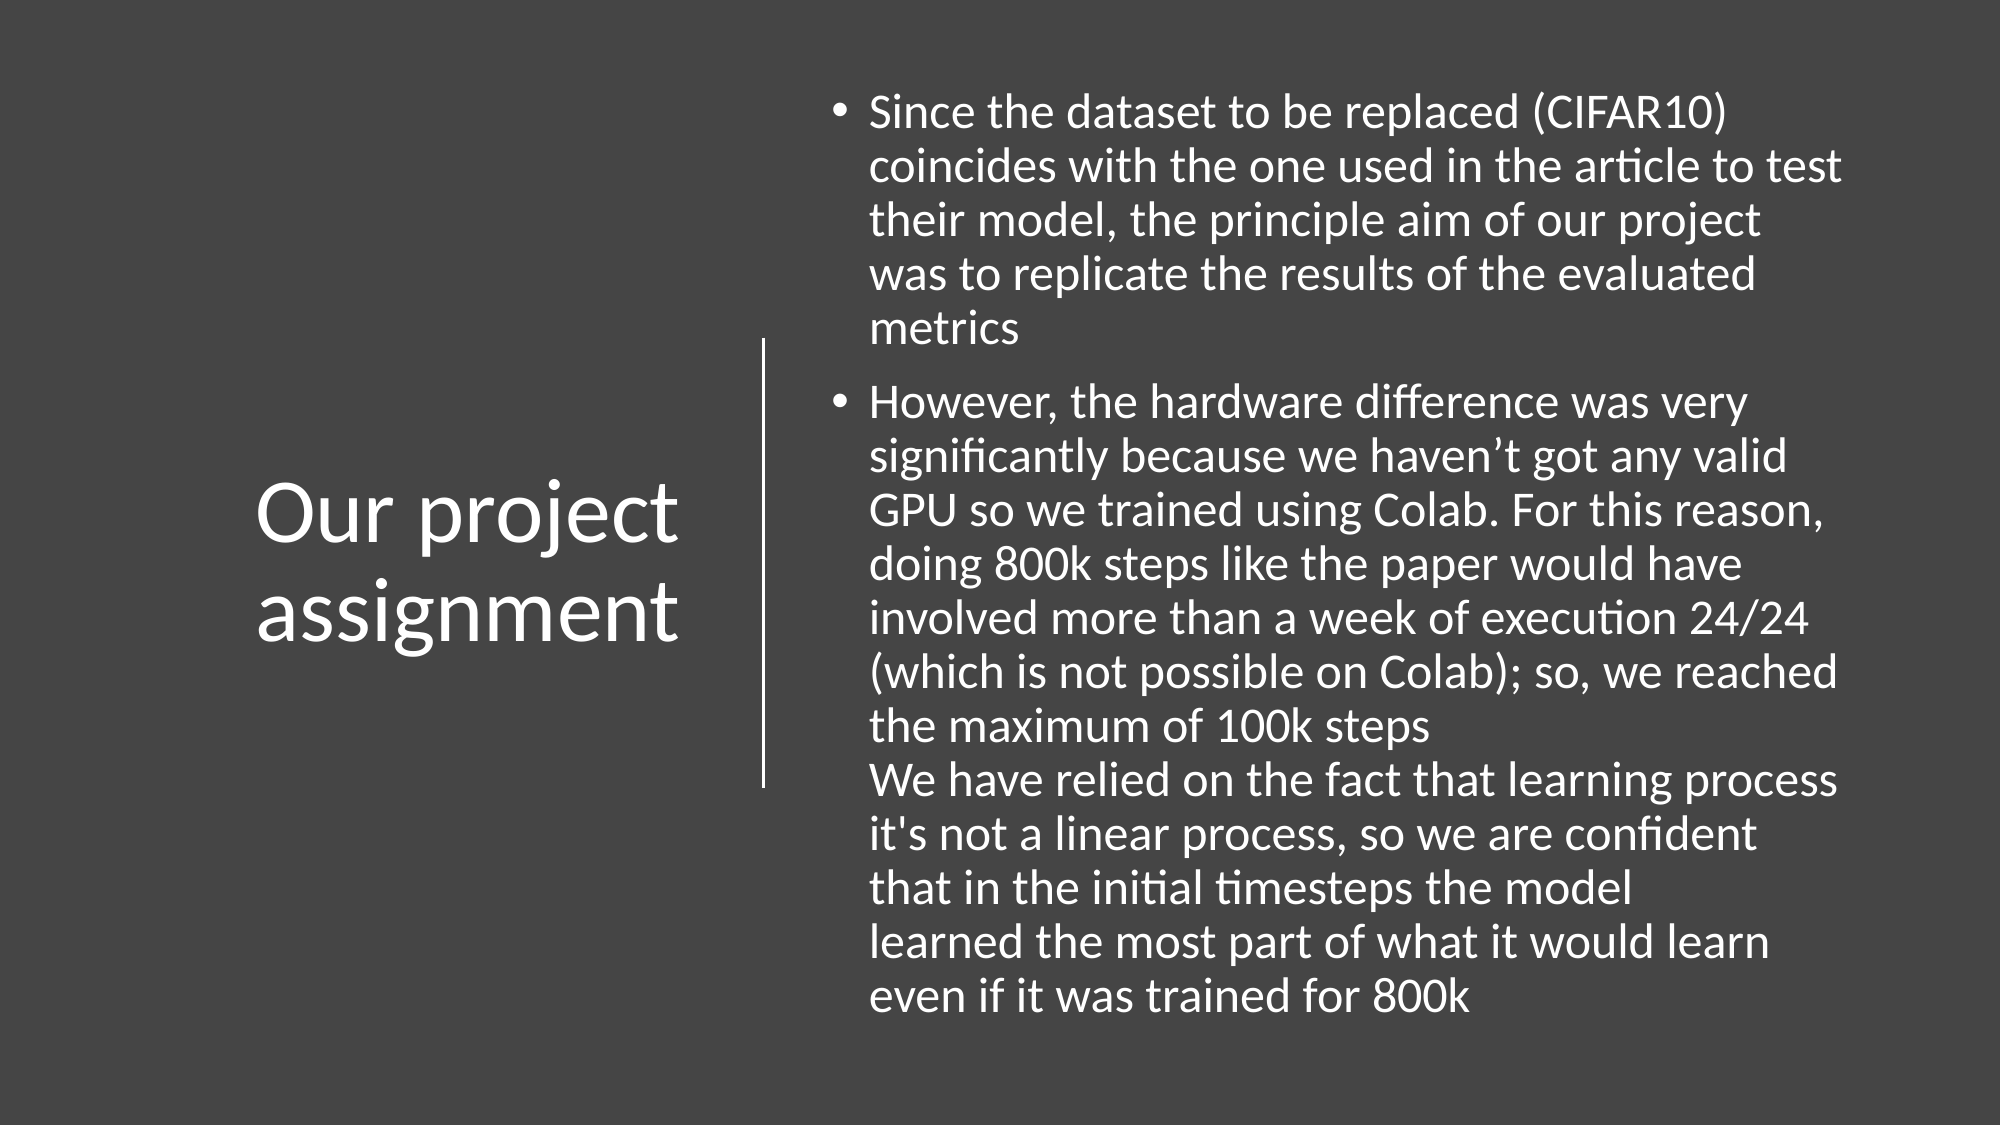

Since the dataset to be replaced (CIFAR10) coincides with the one used in the article to test their model, the principle aim of our project was to replicate the results of the evaluated metrics
However, the hardware difference was very significantly because we haven’t got any valid GPU so we trained using Colab. For this reason, doing 800k steps like the paper would have involved more than a week of execution 24/24 (which is not possible on Colab); so, we reached the maximum of 100k steps
We have relied on the fact that learning process it's not a linear process, so we are confident that in the initial timesteps the model learned the most part of what it would learn even if it was trained for 800k
# Our project assignment